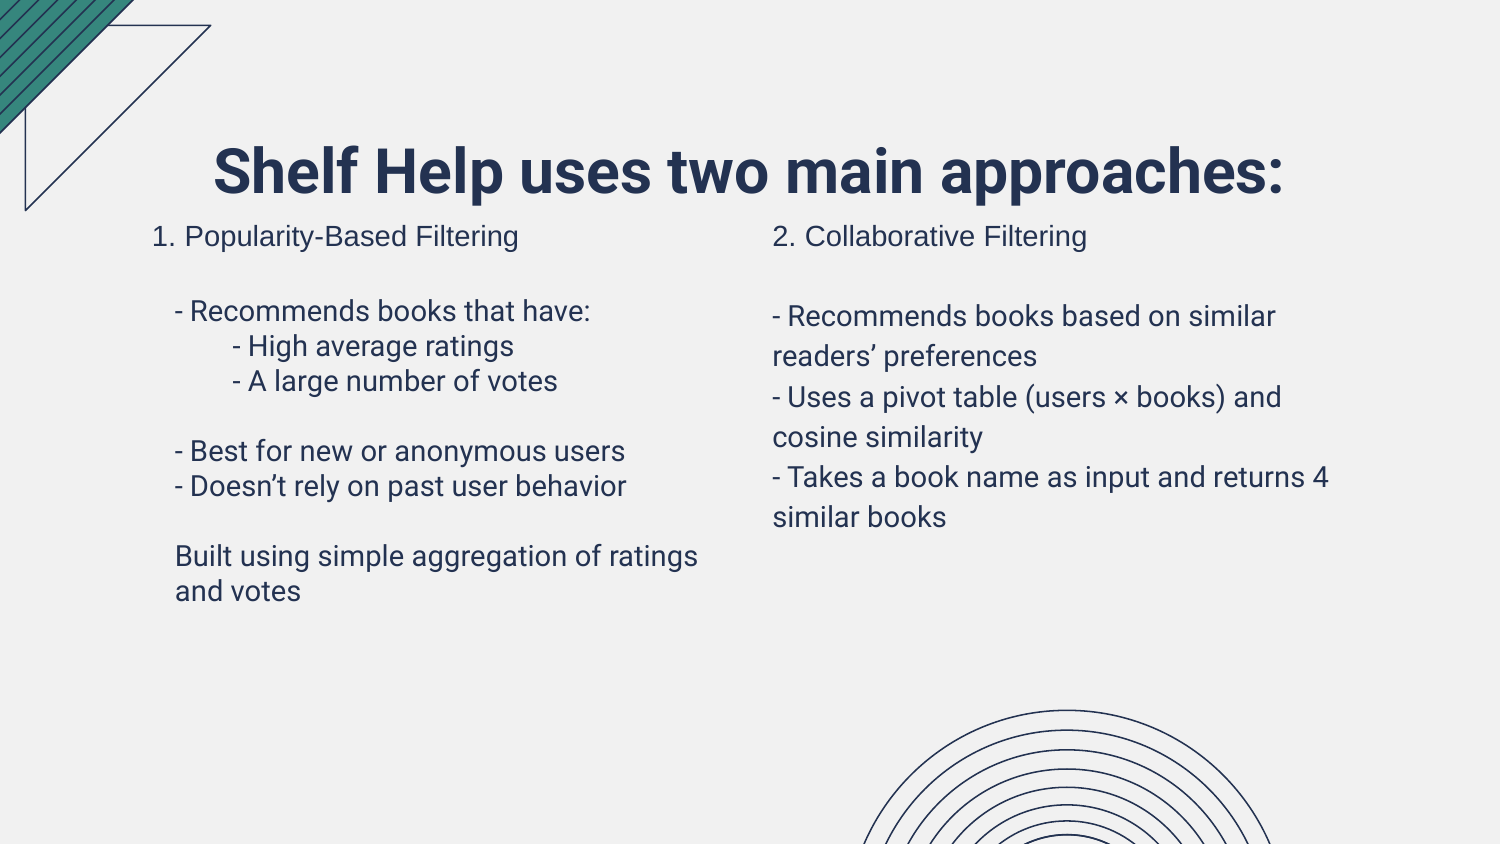

Shelf Help uses two main approaches:
2. Collaborative Filtering

- Recommends books based on similar readers’ preferences
- Uses a pivot table (users × books) and cosine similarity
- Takes a book name as input and returns 4 similar books
1. Popularity-Based Filtering

- Recommends books that have:
        - High average ratings
        - A large number of votes

- Best for new or anonymous users
- Doesn’t rely on past user behavior

Built using simple aggregation of ratings and votes